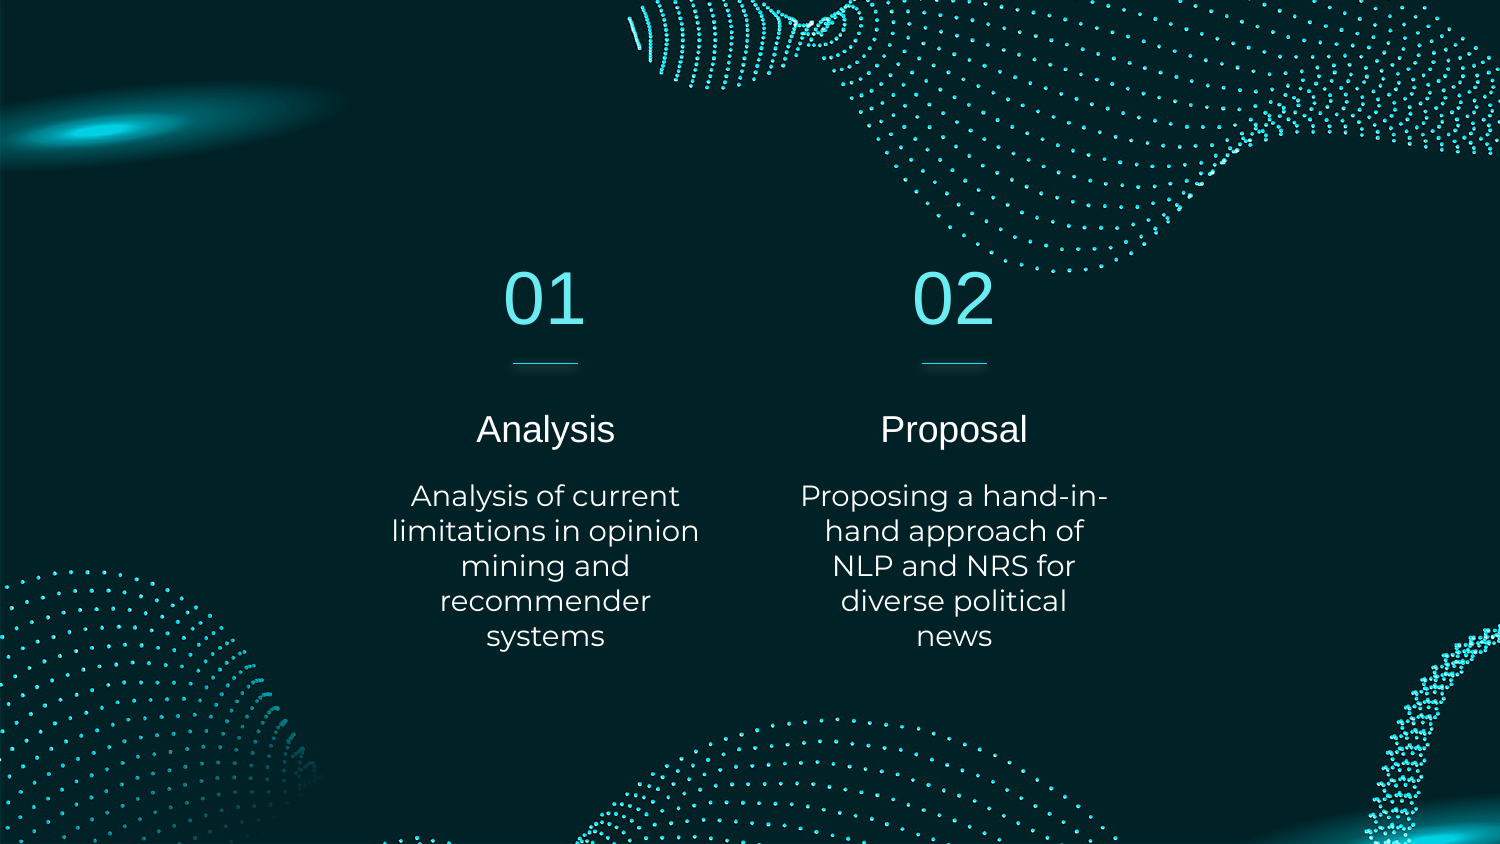

01
02
Analysis
# Proposal
Analysis of current limitations in opinion mining and recommender systems
Proposing a hand-in-hand approach of NLP and NRS for diverse political news